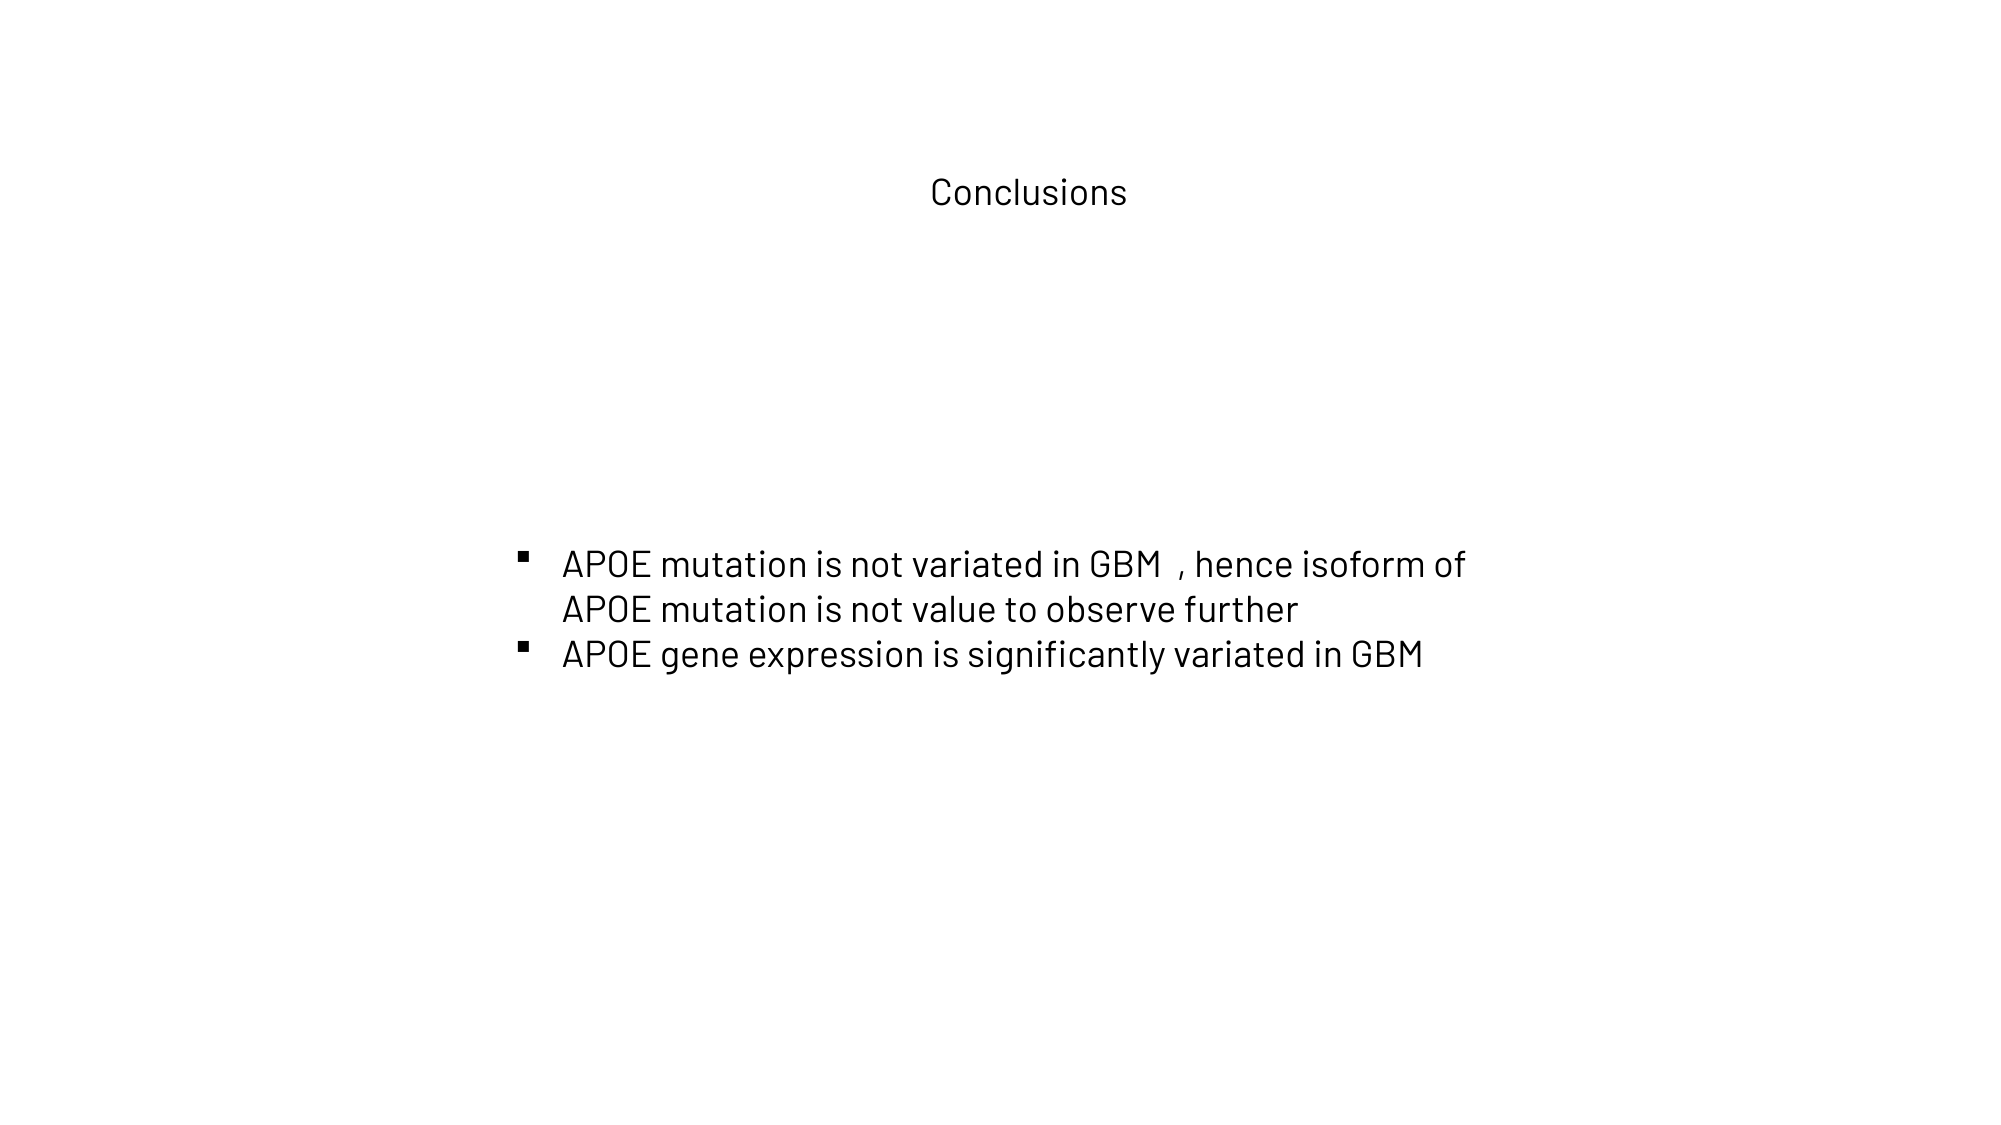

Conclusions
APOE mutation is not variated in GBM  , hence isoform of APOE mutation is not value to observe further
APOE gene expression is significantly variated in GBM